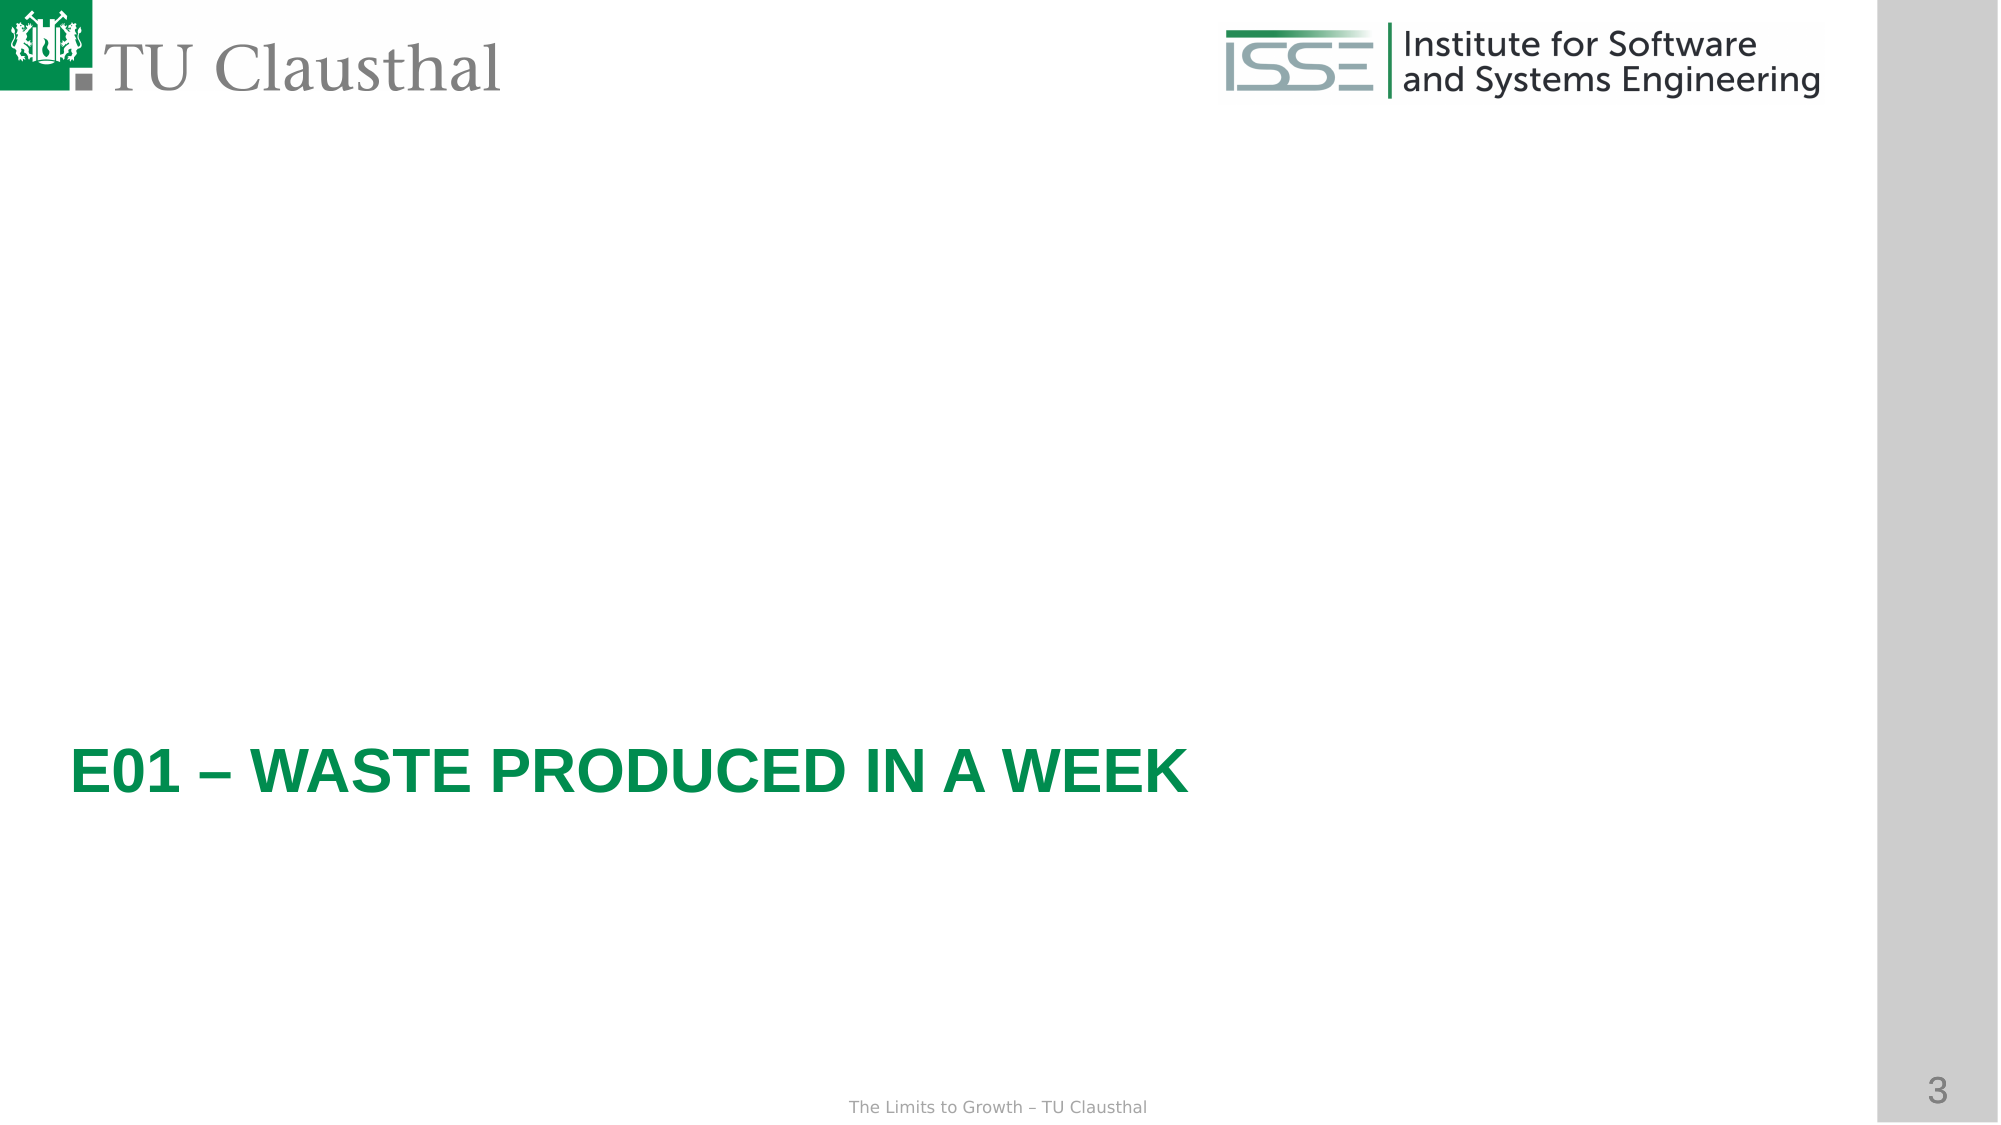

E01 – Waste Produced in a Week